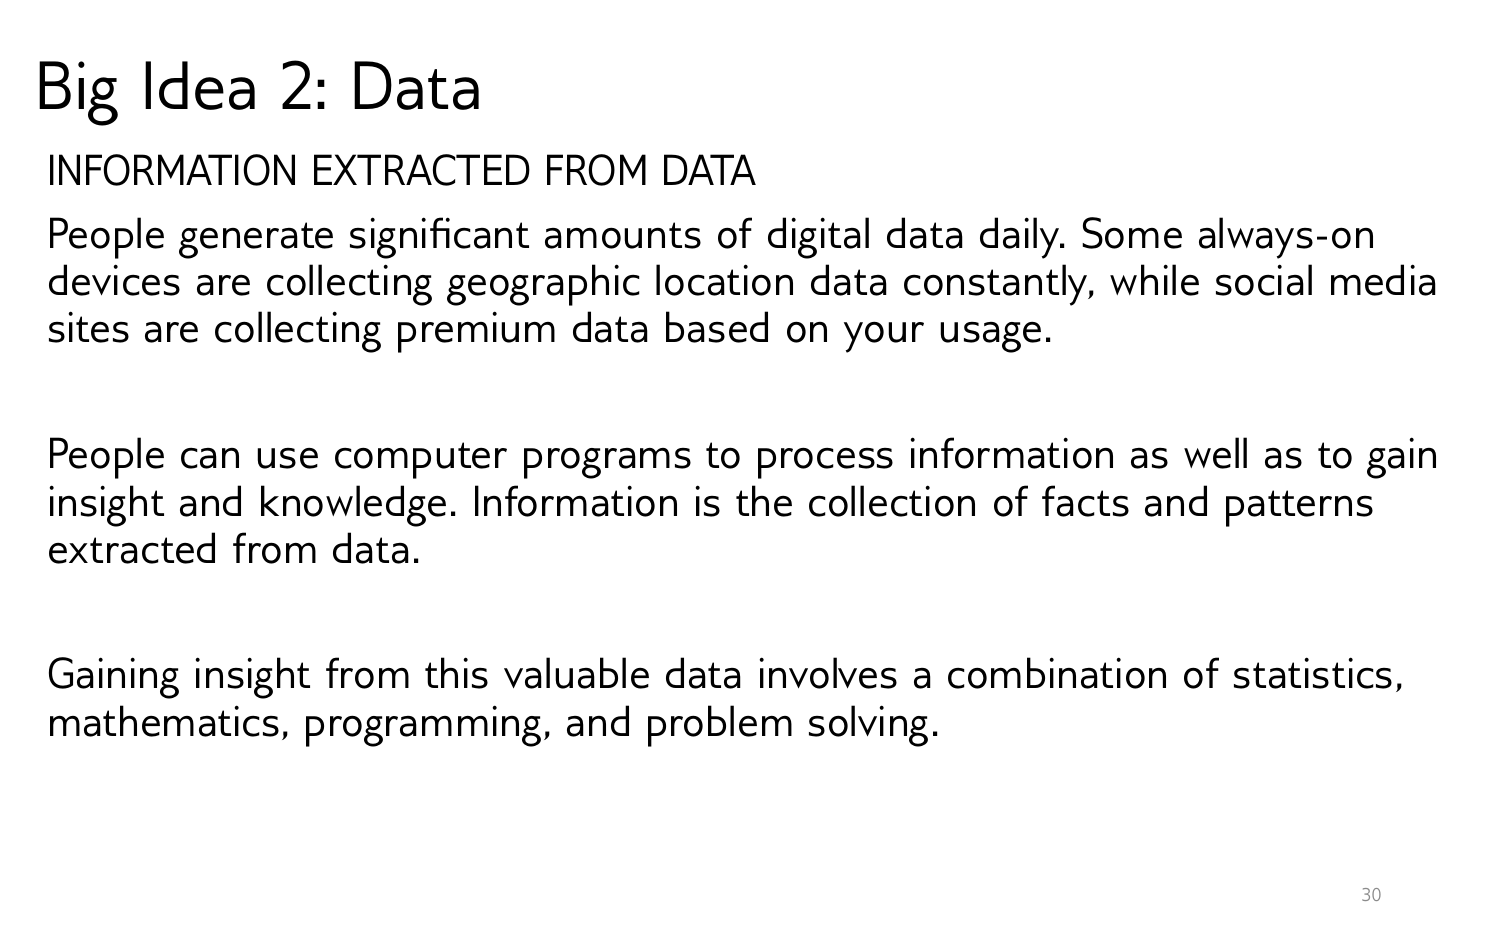

# Big Idea 2: Data
﻿INFORMATION EXTRACTED FROM DATA
People generate significant amounts of digital data daily. Some always-on devices are collecting geographic location data constantly, while social media sites are collecting premium data based on your usage.

People can use computer programs to process information as well as to gain insight and knowledge. Information is the collection of facts and patterns extracted from data.

Gaining insight from this valuable data involves a combination of statistics, mathematics, programming, and problem solving.
30